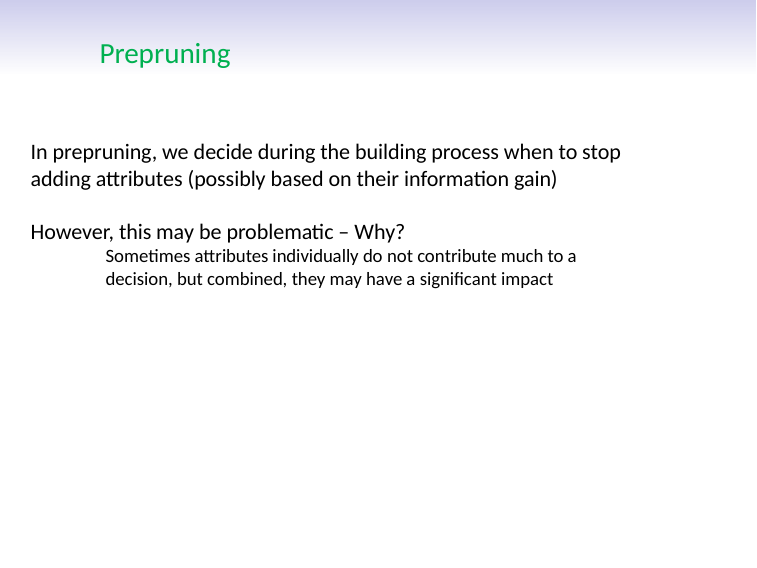

# Prepruning
In prepruning, we decide during the building process when to stop adding attributes (possibly based on their information gain)

However, this may be problematic – Why?
Sometimes attributes individually do not contribute much to a decision, but combined, they may have a significant impact
Dr. Malak Abdullah
First Semester 2021-2022
56